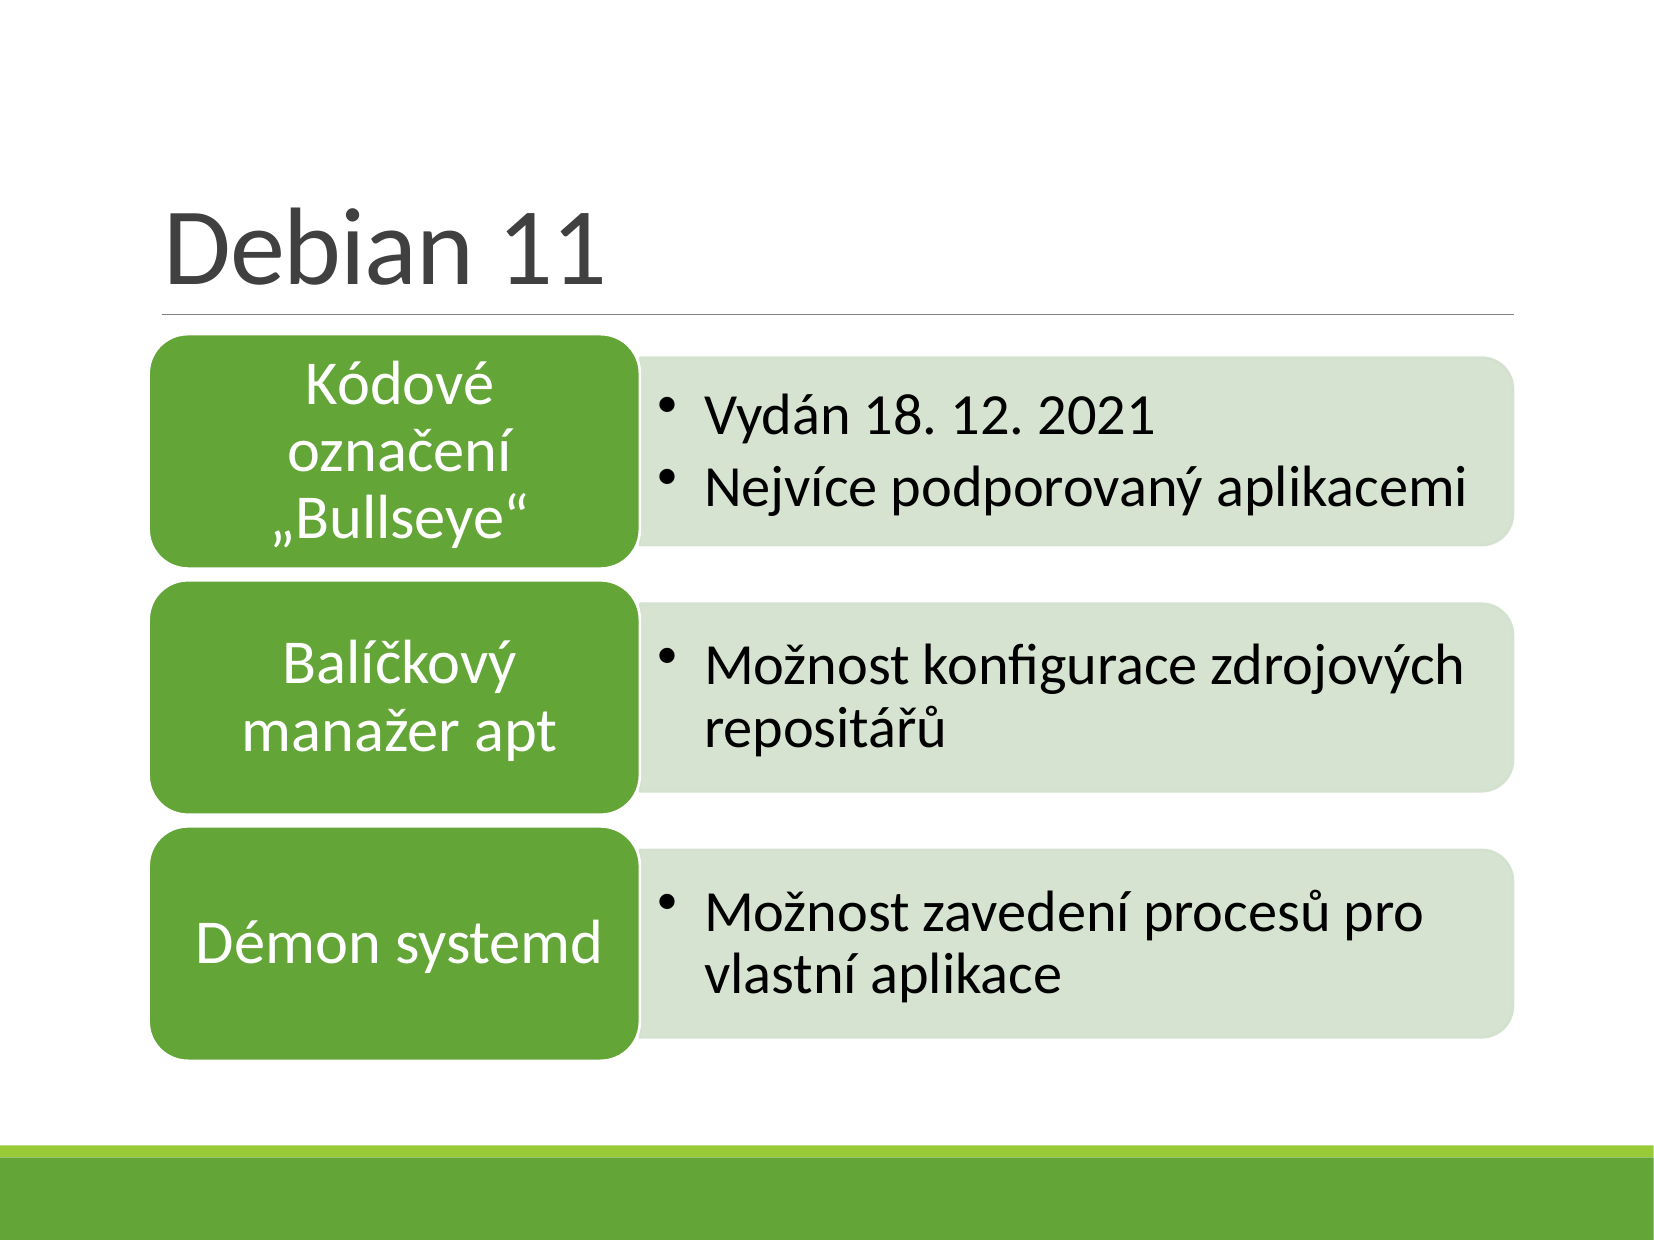

# Debian 11
Vydán 18. 12. 2021
Nejvíce podporovaný aplikacemi
Kódové označení „Bullseye“
Možnost konfigurace zdrojových repositářů
Balíčkový manažer apt
Možnost zavedení procesů pro vlastní aplikace
Démon systemd